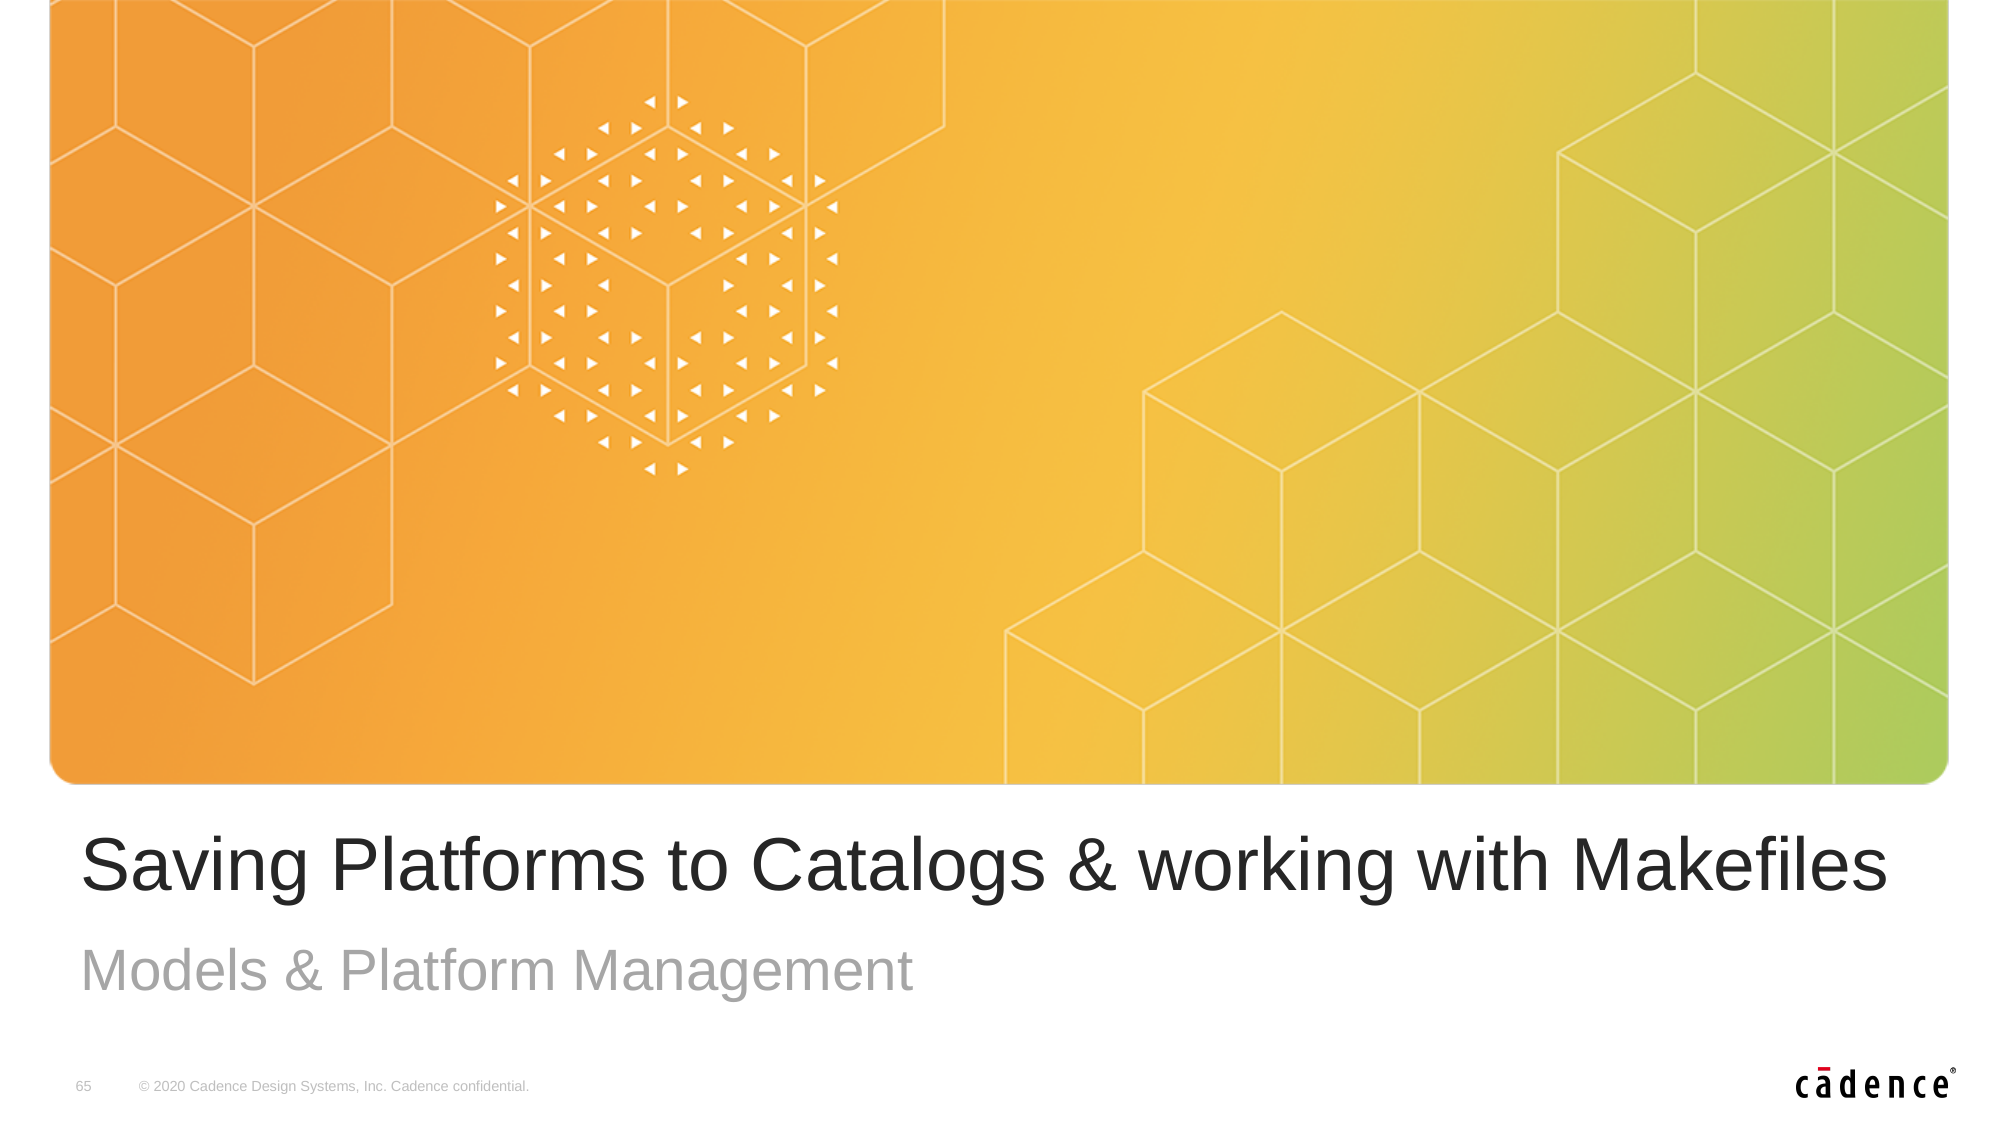

# Saving Platforms to Catalogs & working with Makefiles
Models & Platform Management